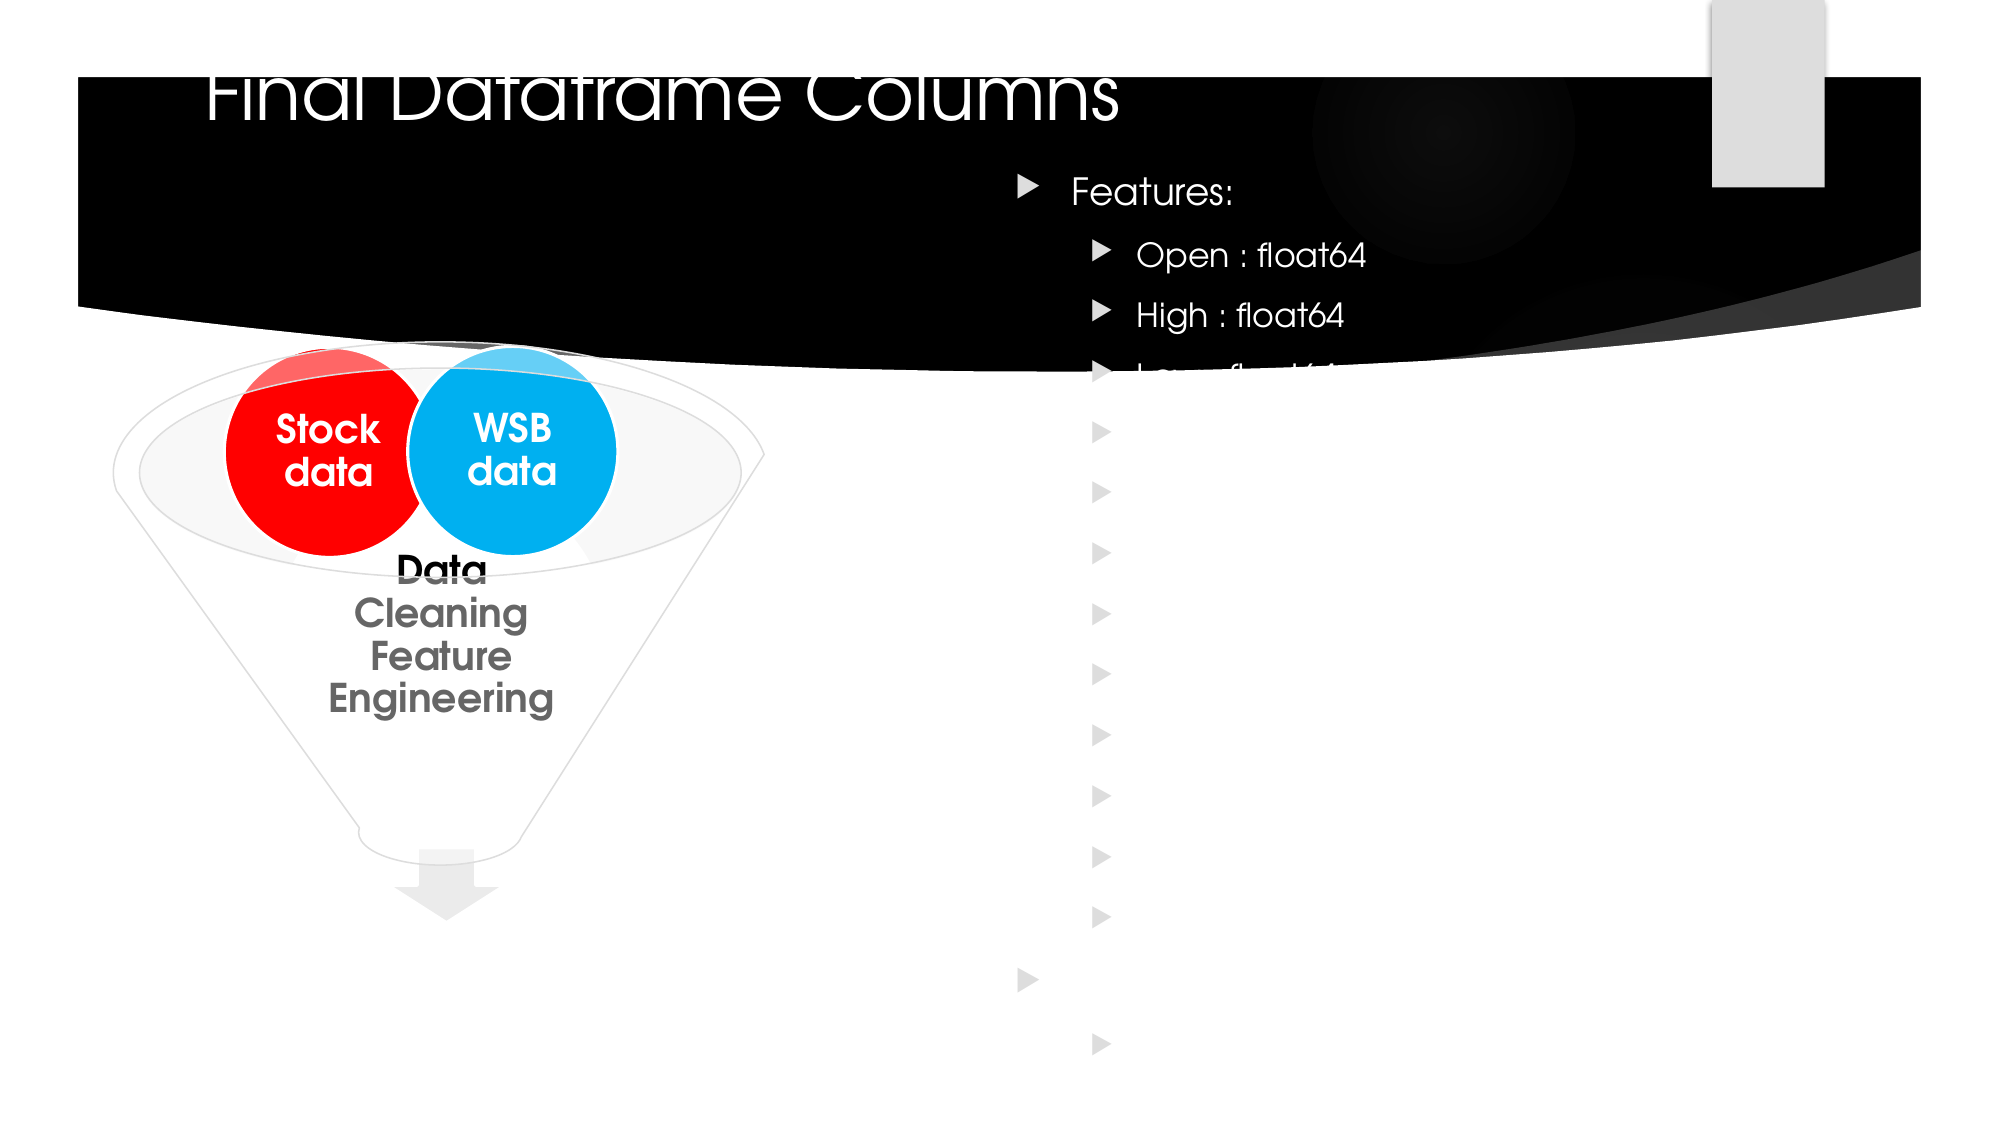

# Final Dataframe Columns
Features:
Open : float64
High : float64
Low : float64
Close : float64
Volume : float64
up_today : bool
pct_change : float64
sentiment : float64
subjectivity : float64
comment_count : int64
day_of_week : category
month : category
Prediction column:
up_tomorrow : bool
7 Dataframes for each stock
Data Cleaning Feature Engineering
Stock data
WSB data